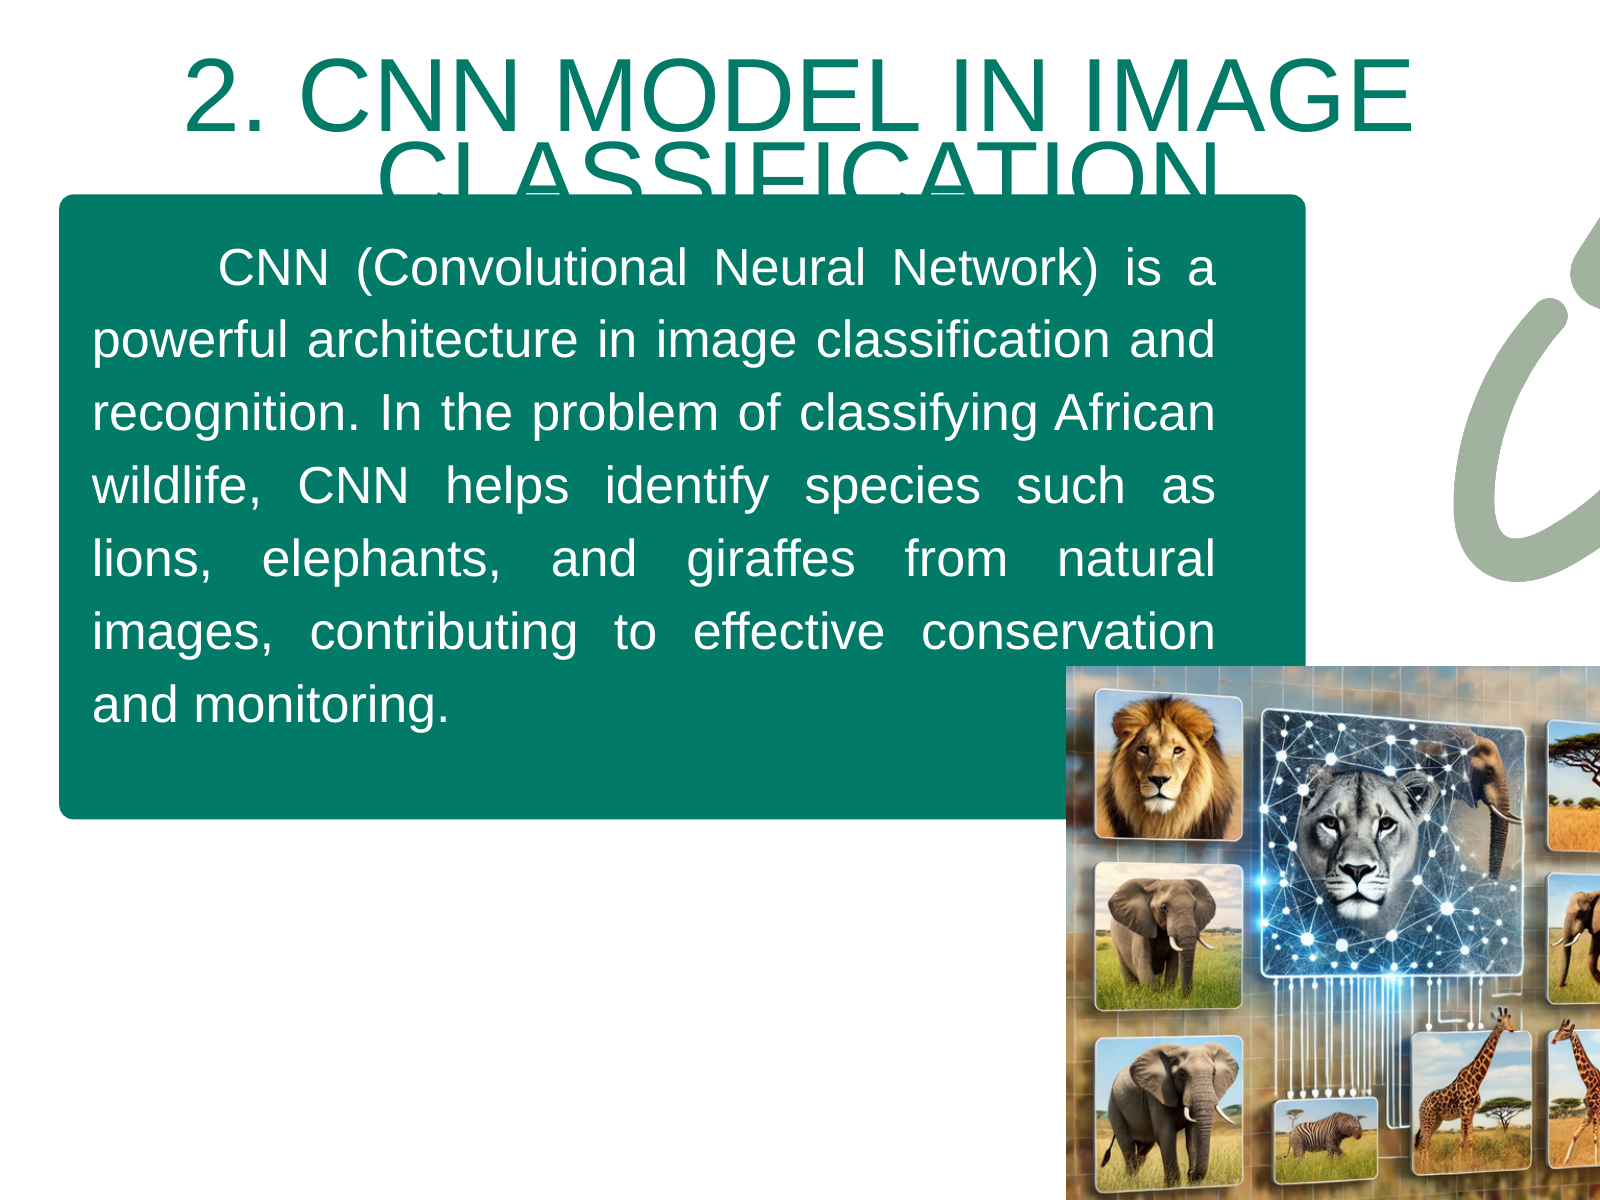

2. CNN MODEL IN IMAGE CLASSIFICATION

     CNN (Convolutional Neural Network) is a powerful architecture in image classification and recognition. In the problem of classifying African wildlife, CNN helps identify species such as lions, elephants, and giraffes from natural images, contributing to effective conservation and monitoring.